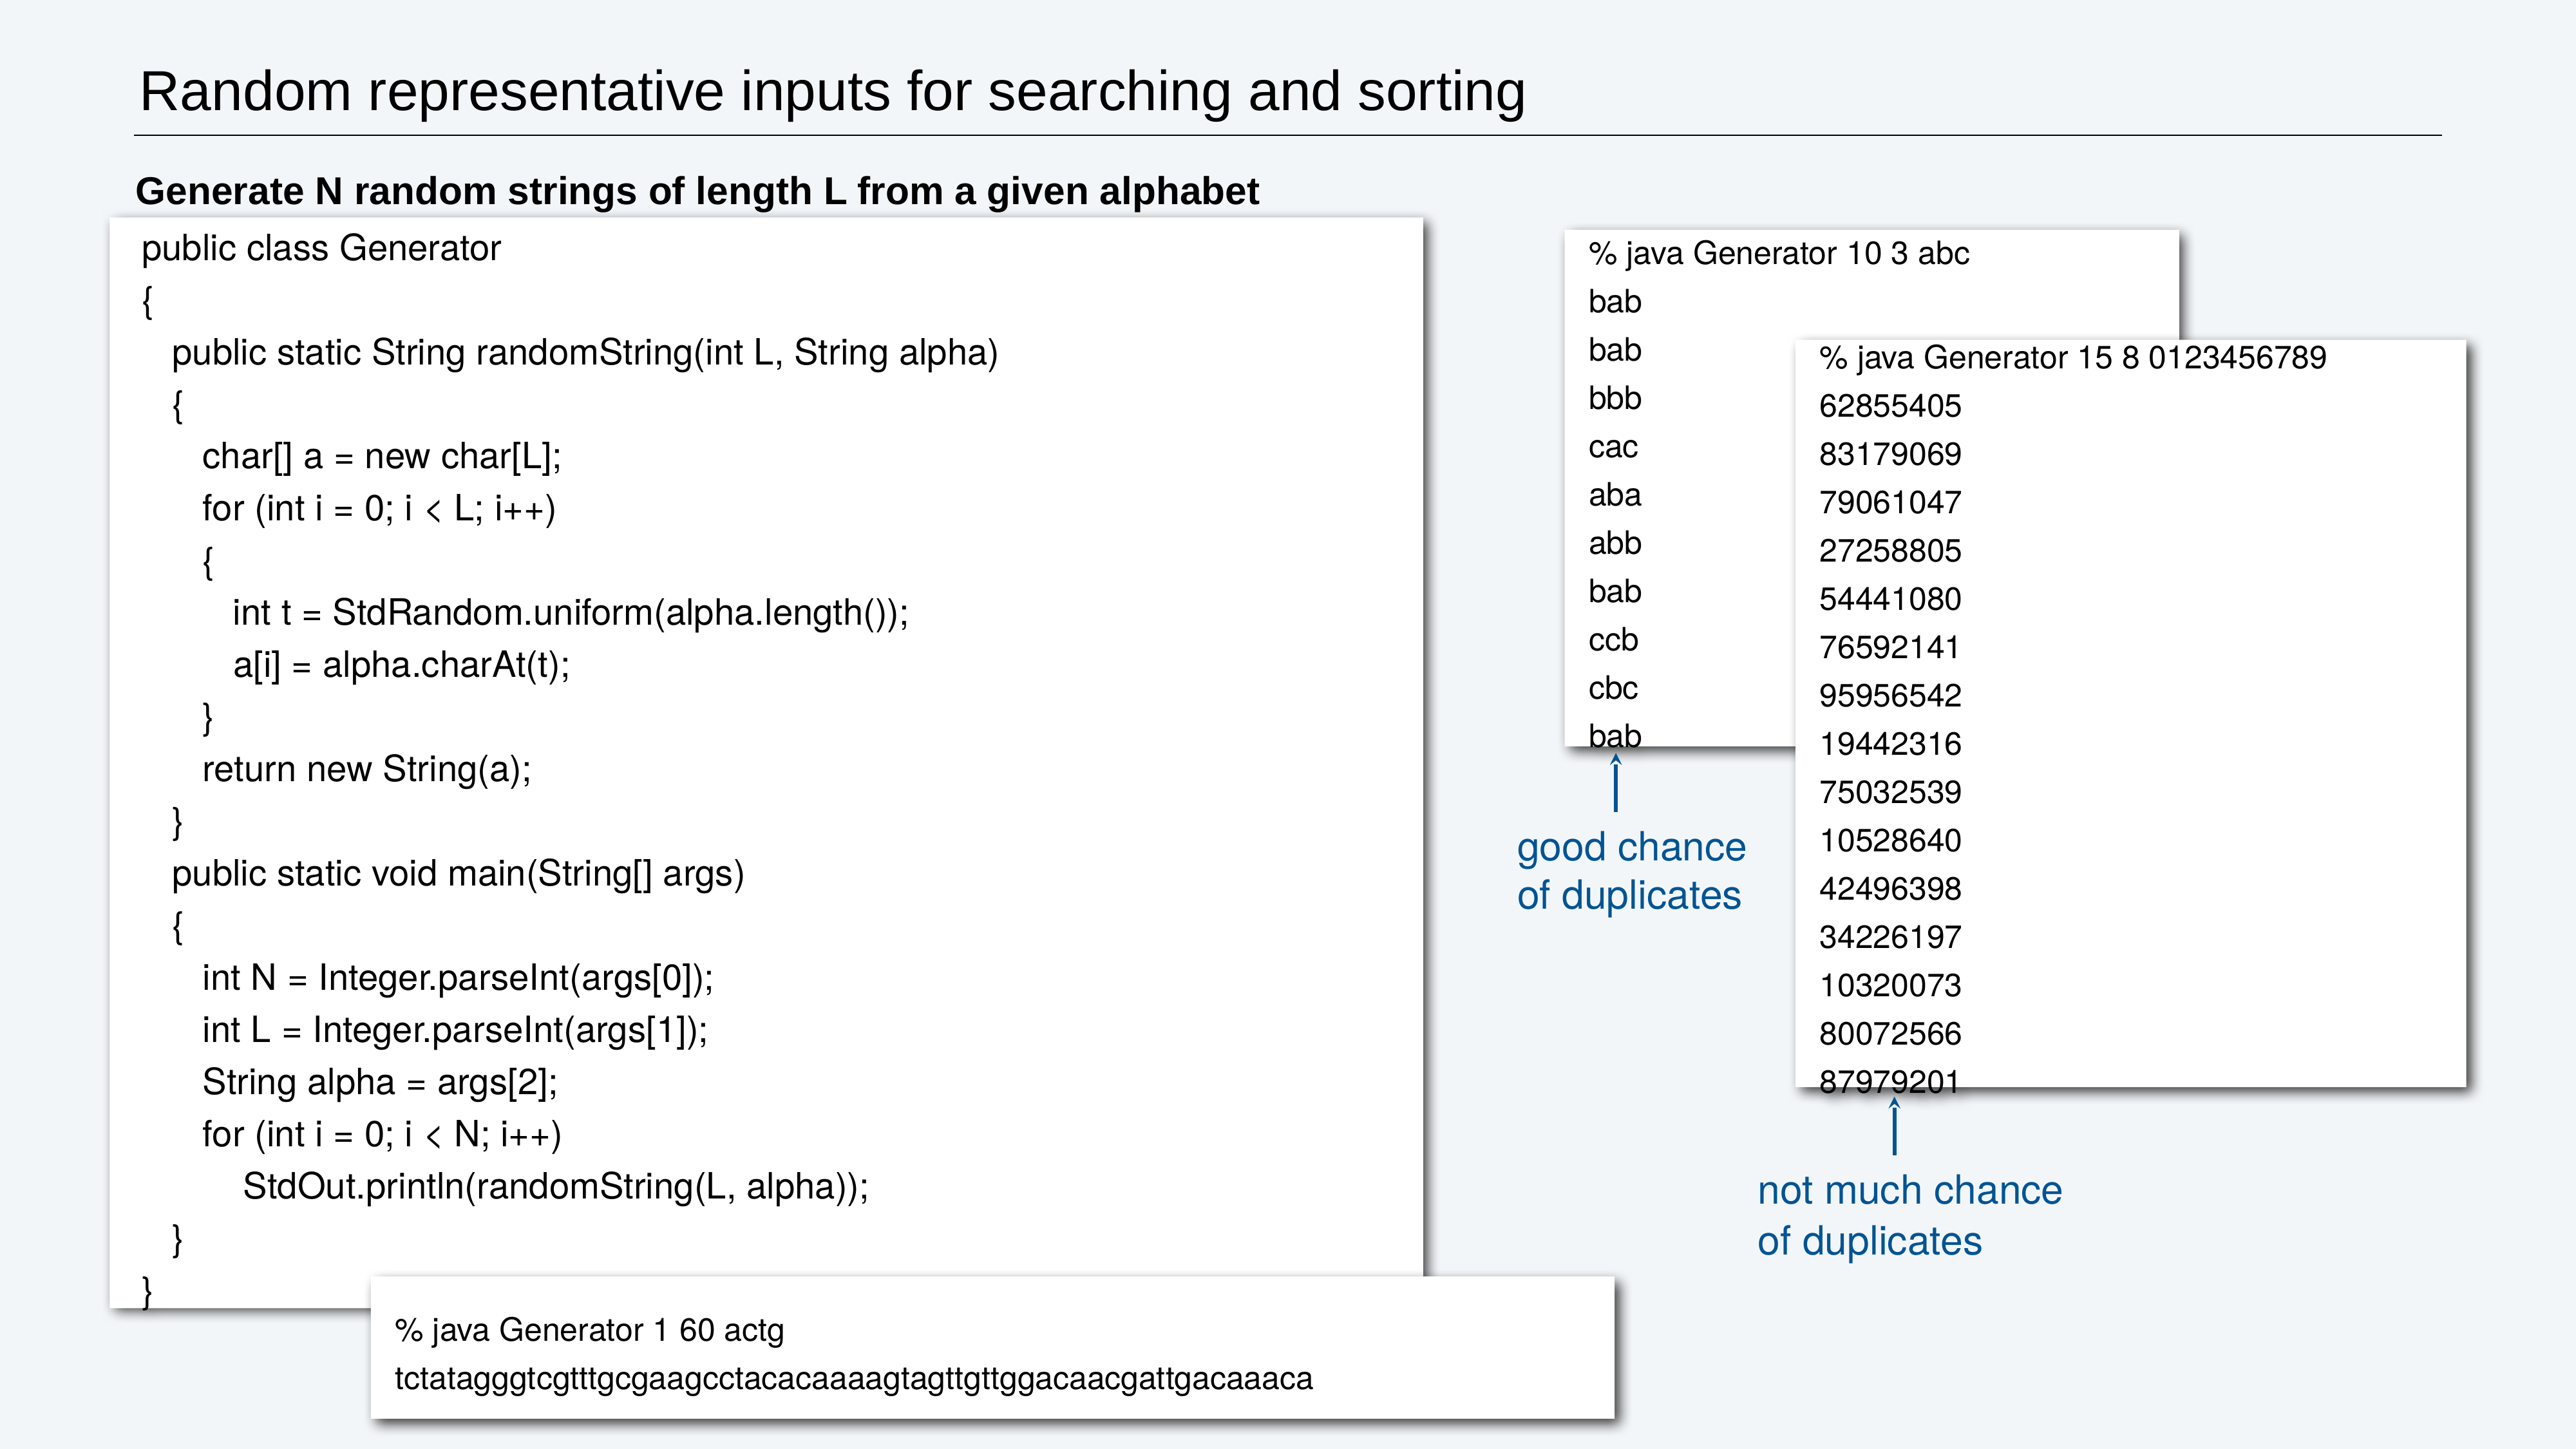

# Random representative inputs for searching and sorting
Generate N random strings of length L from a given alphabet
public class Generator
{
   public static String randomString(int L, String alpha)
   {
      char[] a = new char[L];
      for (int i = 0; i < L; i++)
      {
         int t = StdRandom.uniform(alpha.length());
         a[i] = alpha.charAt(t);
      }
      return new String(a);
   }
   public static void main(String[] args)
   {
      int N = Integer.parseInt(args[0]);
      int L = Integer.parseInt(args[1]);
      String alpha = args[2];
      for (int i = 0; i < N; i++)
          StdOut.println(randomString(L, alpha));
   }
}
% java Generator 10 3 abc
bab
bab
bbb
cac
aba
abb
bab
ccb
cbc
bab
% java Generator 15 8 0123456789
62855405
83179069
79061047
27258805
54441080
76592141
95956542
19442316
75032539
10528640
42496398
34226197
10320073
80072566
87979201

good chance
of duplicates

not much chance
of duplicates
% java Generator 1 60 actg
tctatagggtcgtttgcgaagcctacacaaaagtagttgttggacaacgattgacaaaca